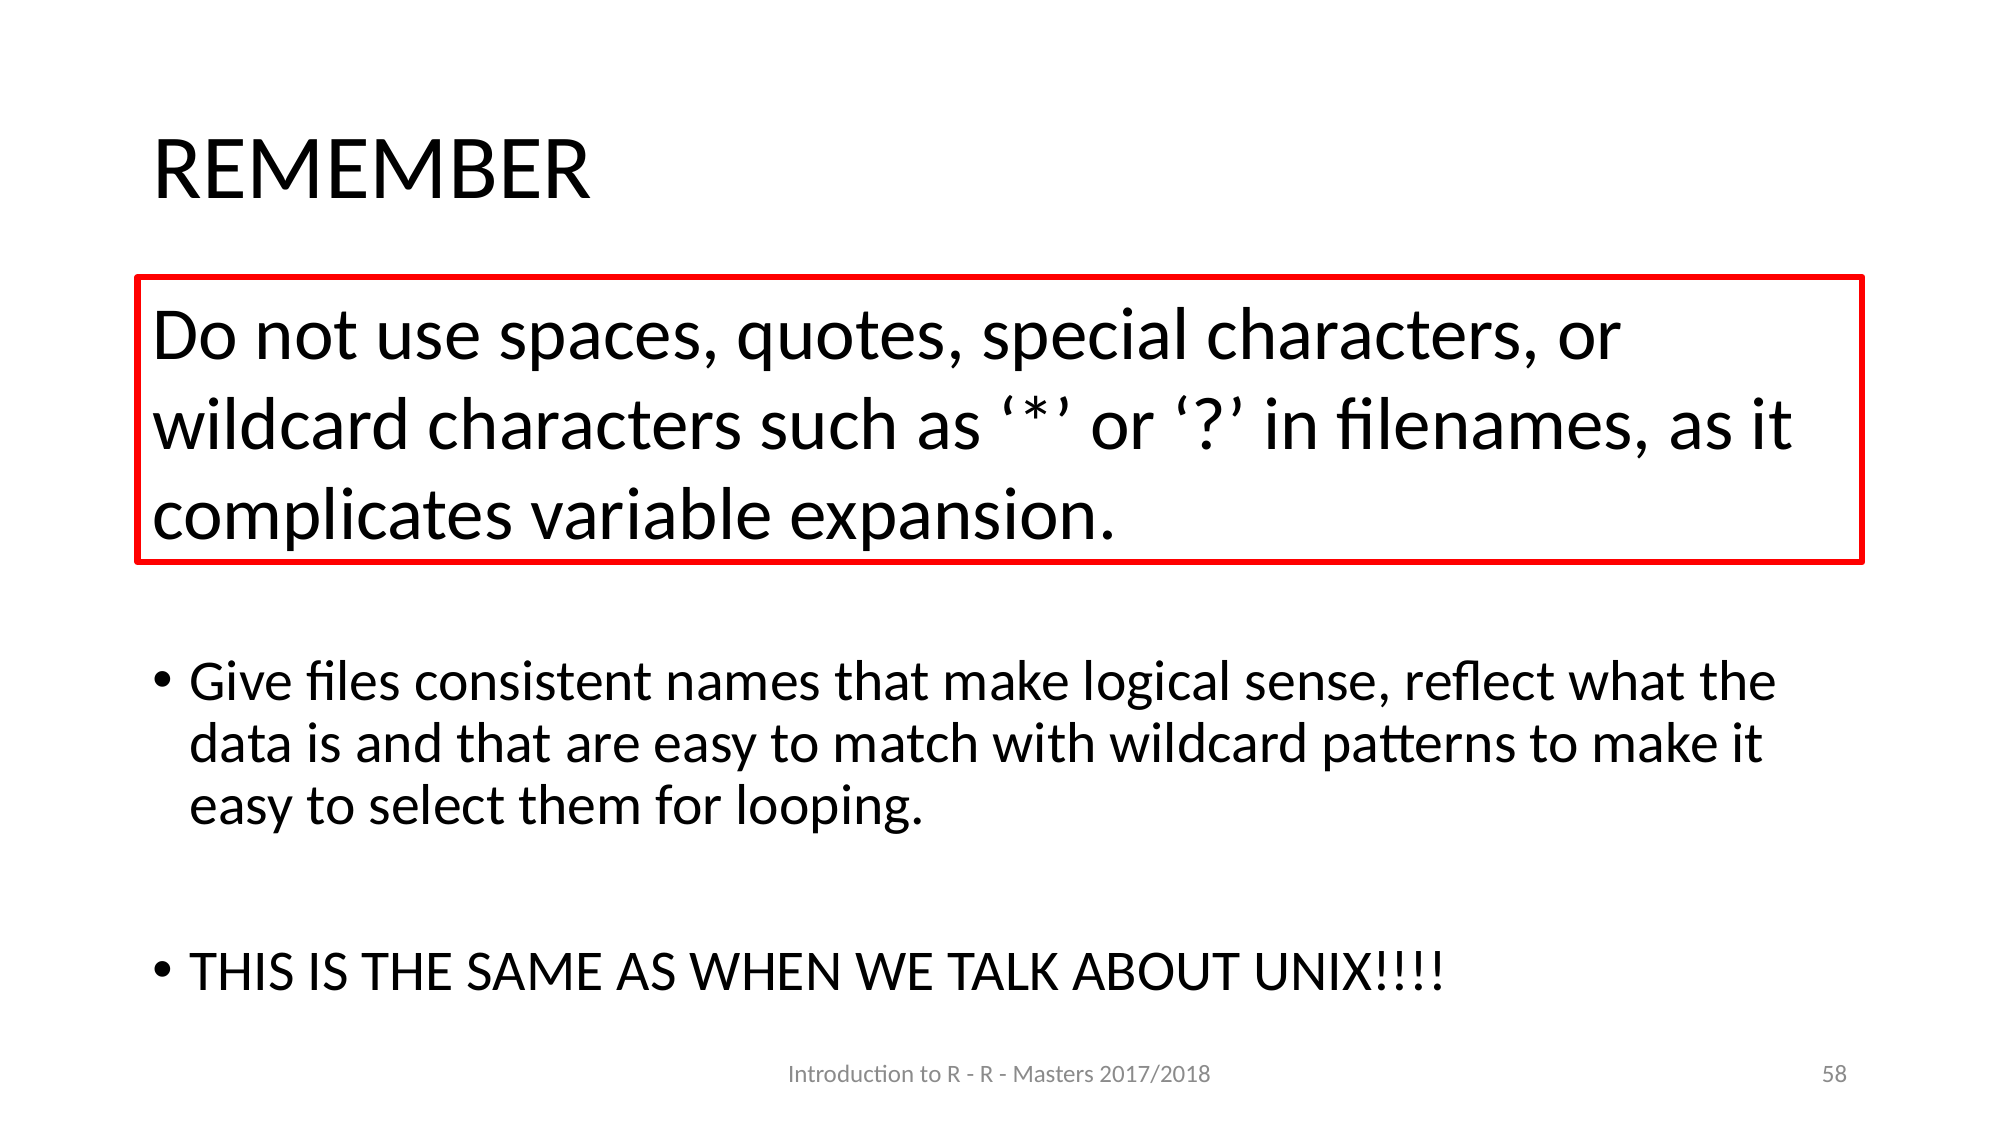

# REMEMBER
Do not use spaces, quotes, special characters, or wildcard characters such as ‘*’ or ‘?’ in filenames, as it complicates variable expansion.
Give files consistent names that make logical sense, reflect what the data is and that are easy to match with wildcard patterns to make it easy to select them for looping.

THIS IS THE SAME AS WHEN WE TALK ABOUT UNIX!!!!

Introduction to R - R - Masters 2017/2018
58